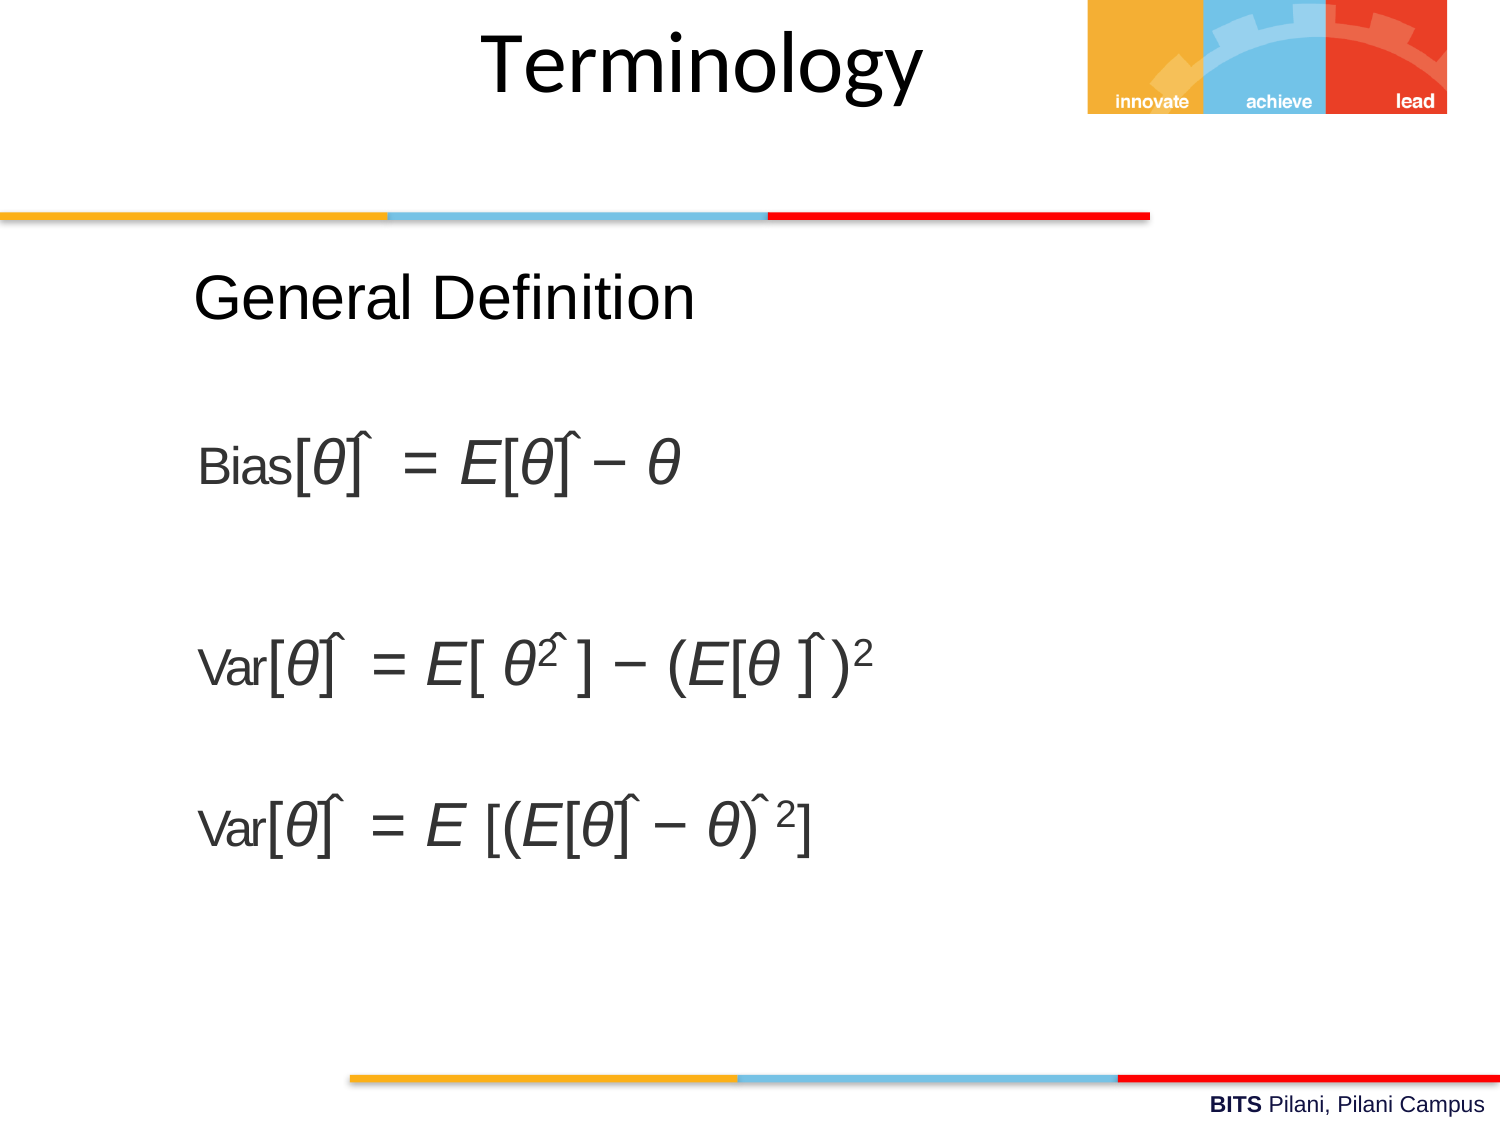

# Terminology
General Definition
Bias[θ]̂	= E[θ]̂	− θ

Var[θ]̂	= E[ θ2̂  ] − (E[θ ]̂ )2
Var[θ]̂	= E [(E[θ]̂	− θ)̂ 2]